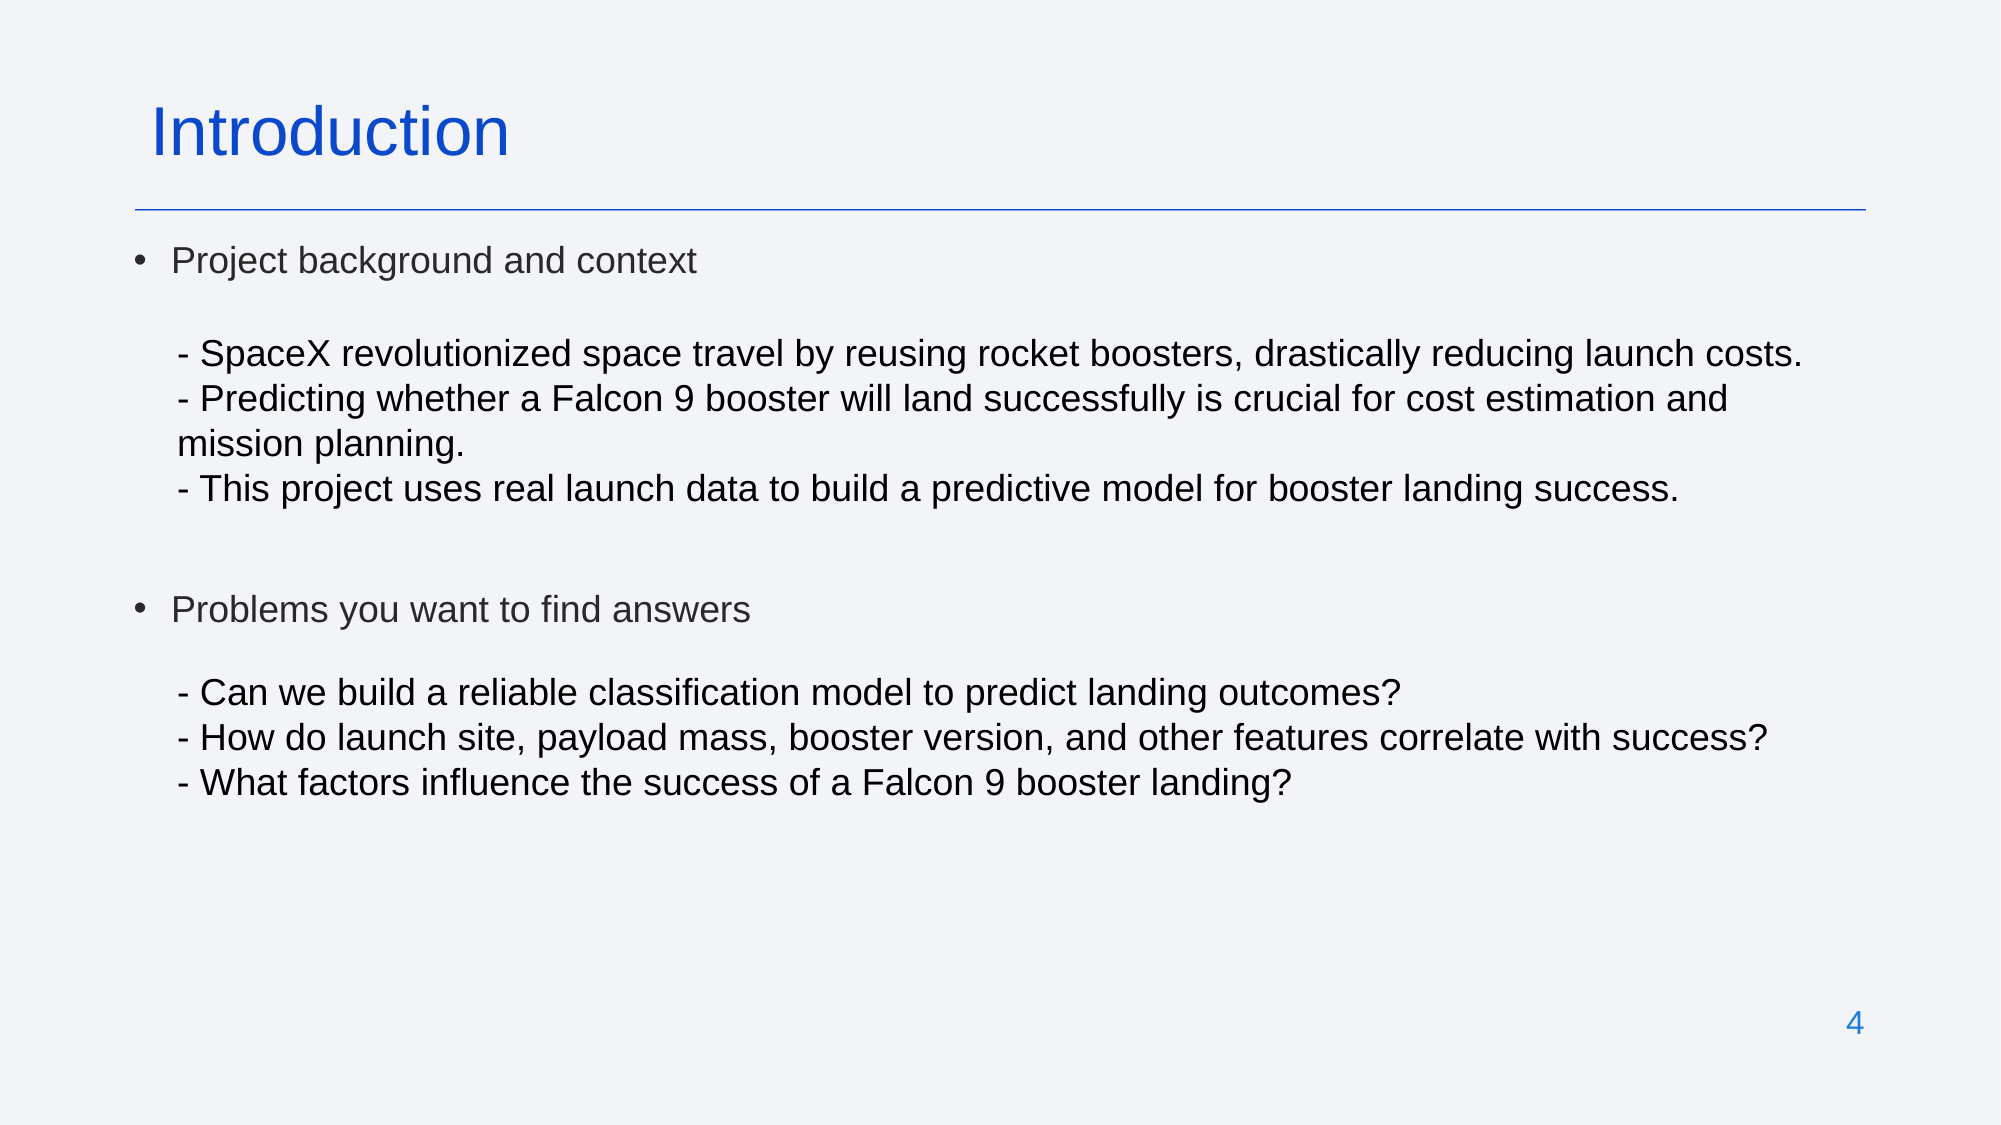

Introduction
Project background and context

Problems you want to find answers
- SpaceX revolutionized space travel by reusing rocket boosters, drastically reducing launch costs.
- Predicting whether a Falcon 9 booster will land successfully is crucial for cost estimation and mission planning.
- This project uses real launch data to build a predictive model for booster landing success.

- Can we build a reliable classification model to predict landing outcomes?
- How do launch site, payload mass, booster version, and other features correlate with success?
- What factors influence the success of a Falcon 9 booster landing?

4